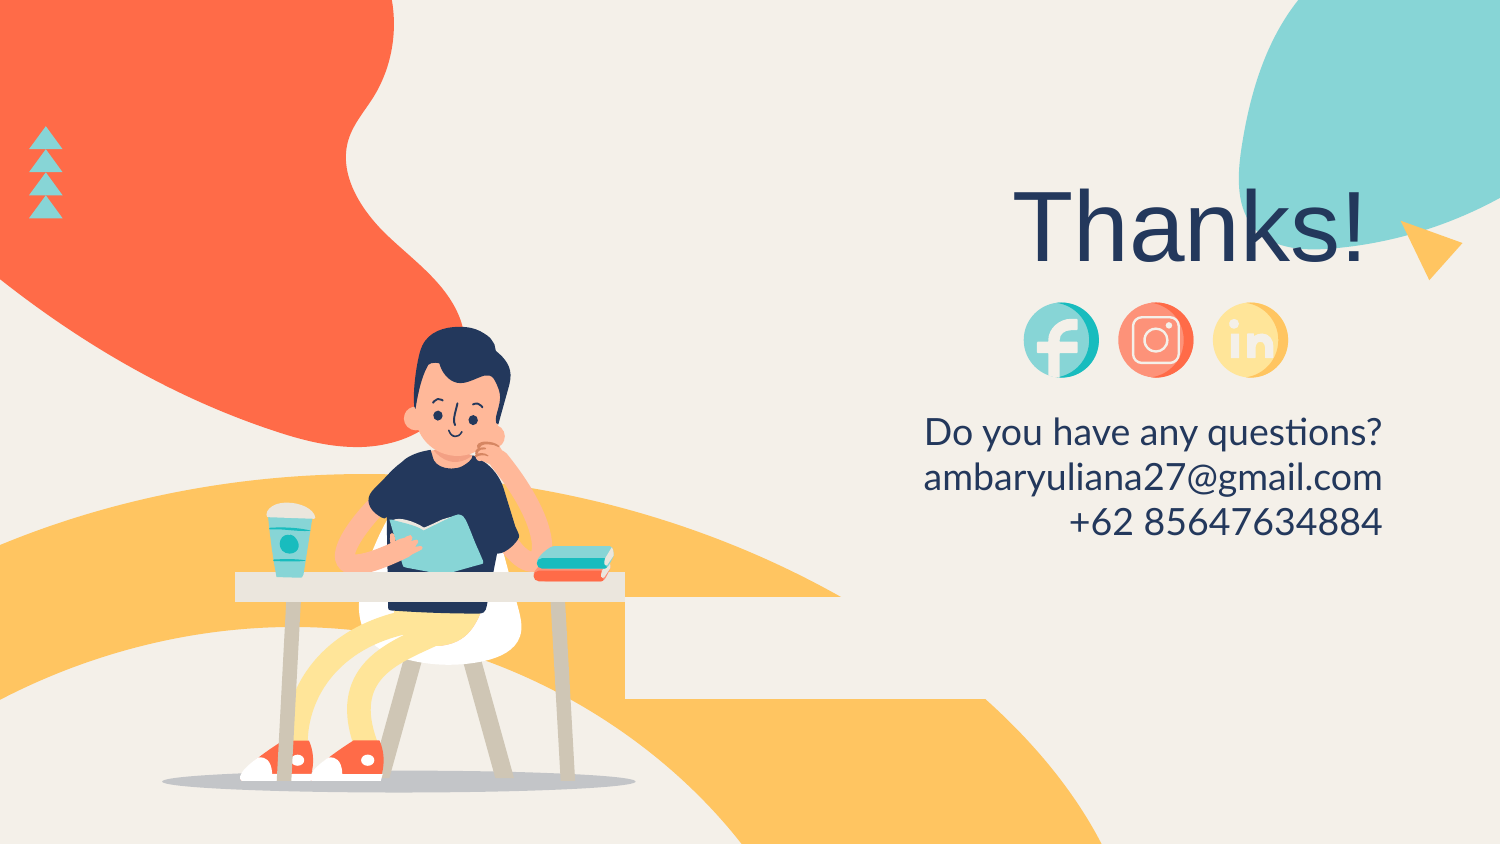

# Thanks!

Do you have any questions? ambaryuliana27@gmail.com
+62 85647634884